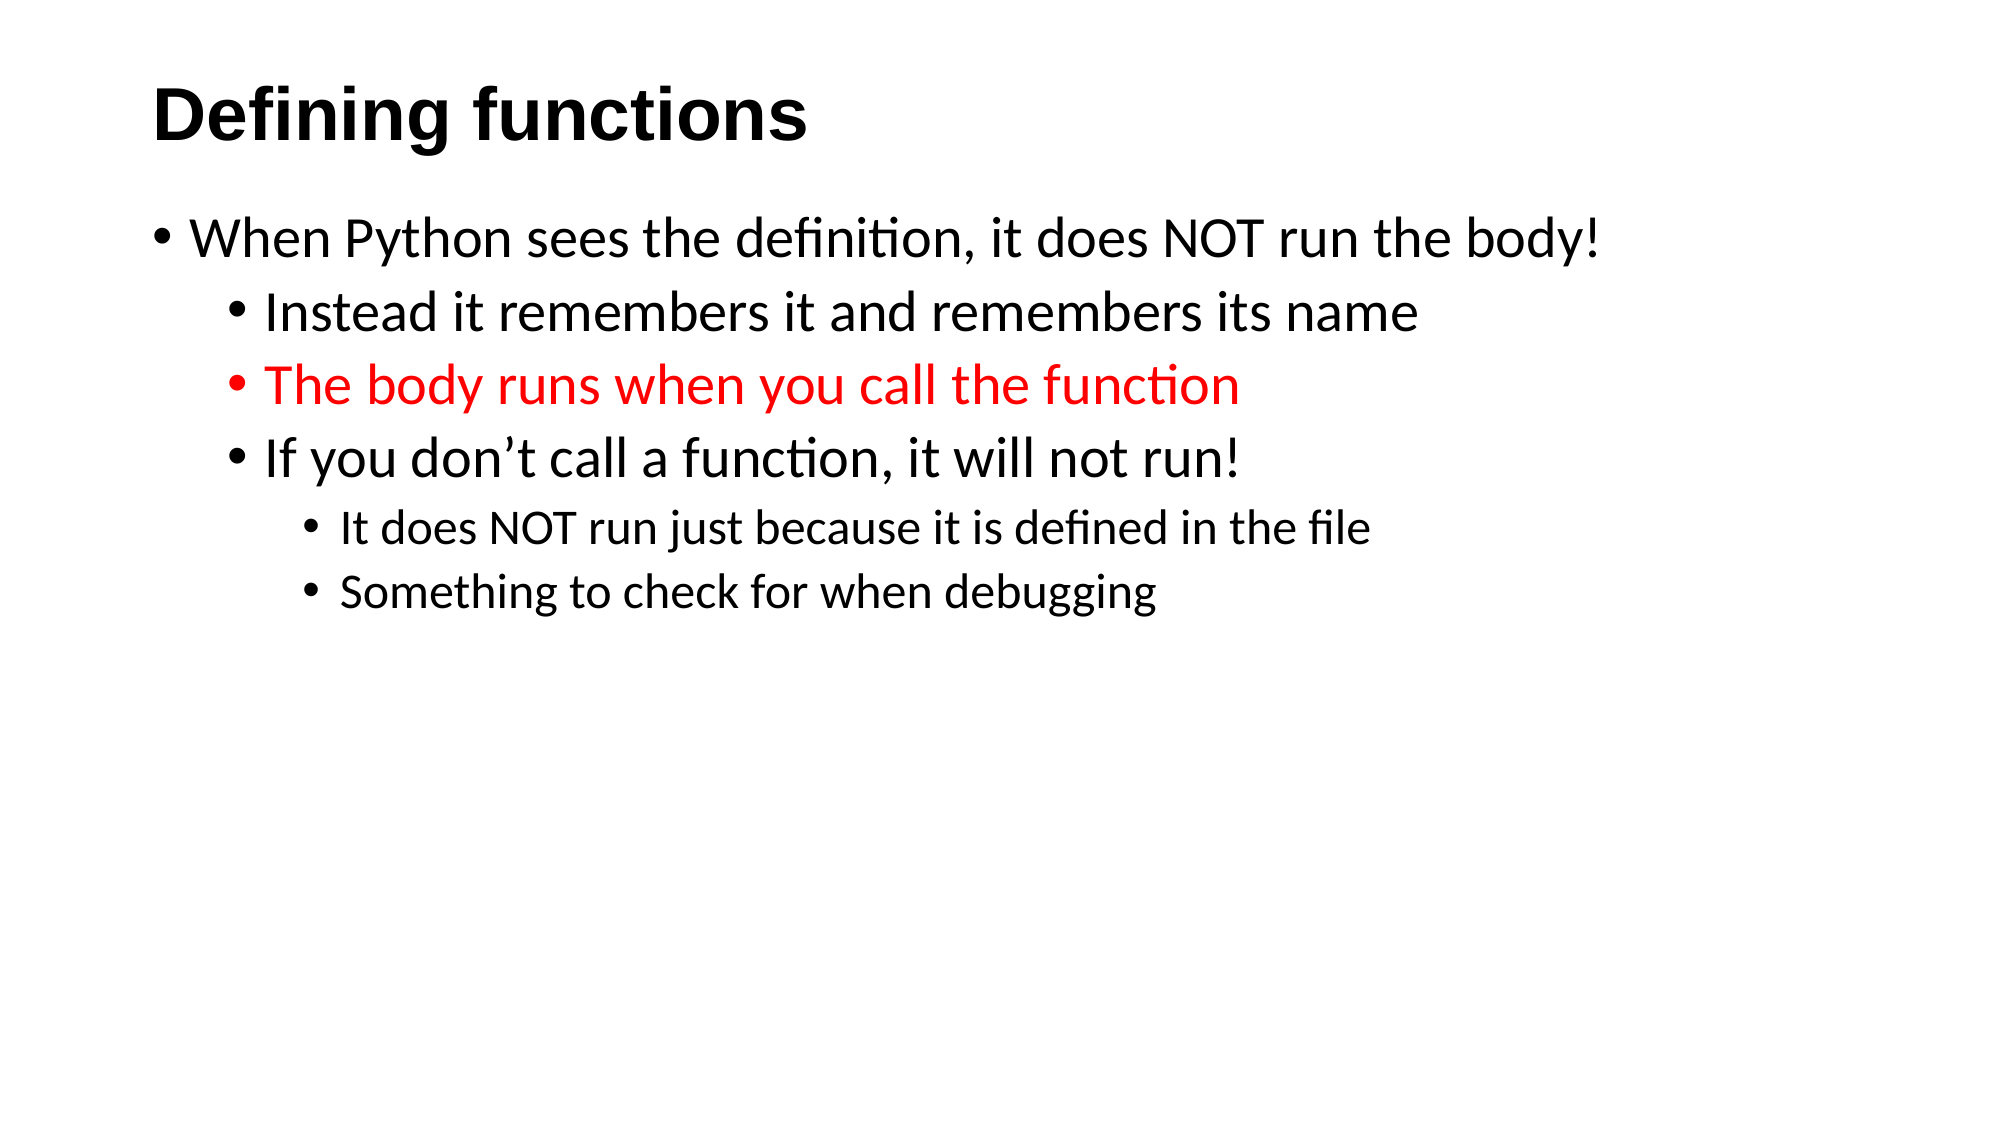

# Defining functions
When Python sees the definition, it does NOT run the body!
Instead it remembers it and remembers its name
The body runs when you call the function
If you don’t call a function, it will not run!
It does NOT run just because it is defined in the file
Something to check for when debugging